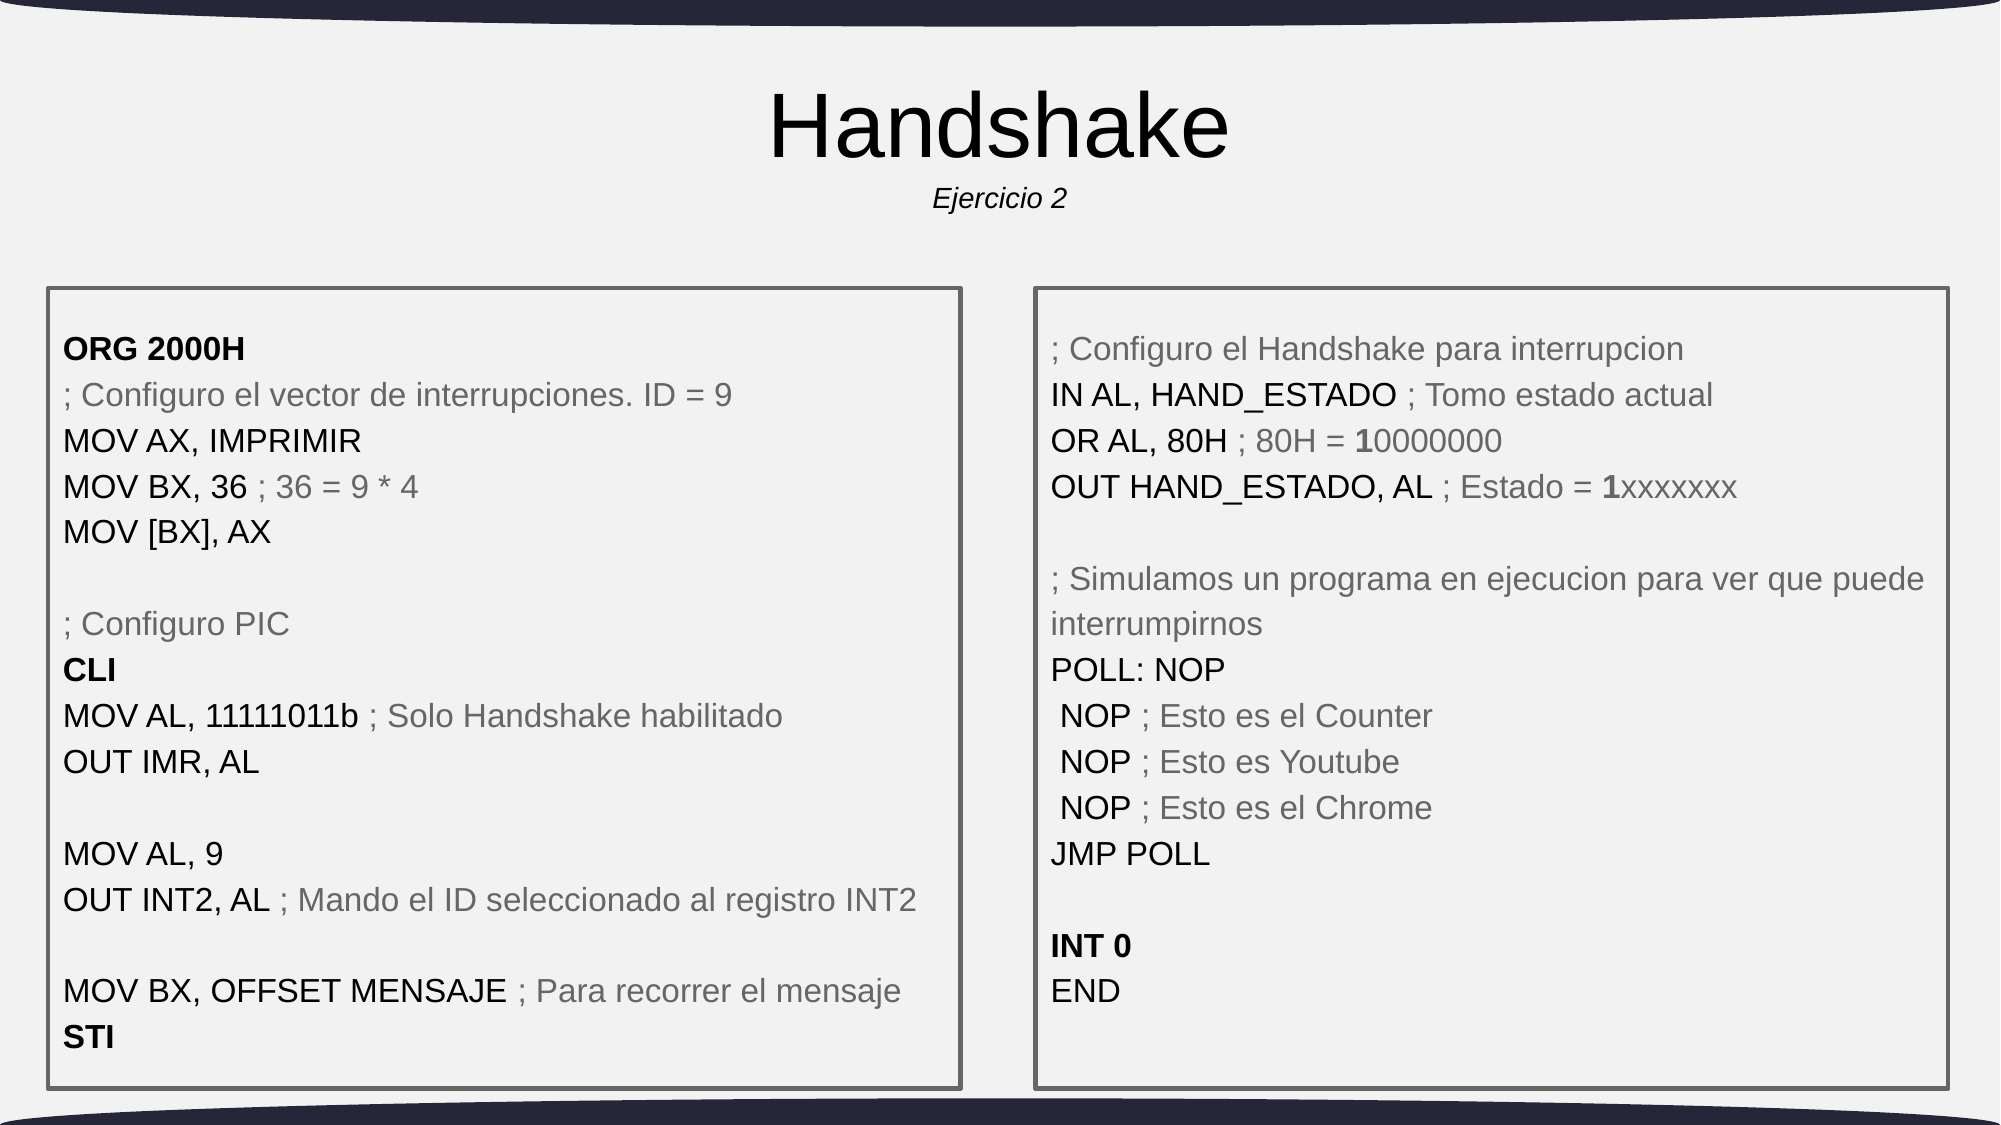

# Handshake
Ejercicio 2

ORG 2000H
; Configuro el vector de interrupciones. ID = 9
MOV AX, IMPRIMIR
MOV BX, 36 ; 36 = 9 * 4
MOV [BX], AX

; Configuro PIC
CLI
MOV AL, 11111011b ; Solo Handshake habilitado
OUT IMR, AL

MOV AL, 9
OUT INT2, AL ; Mando el ID seleccionado al registro INT2

MOV BX, OFFSET MENSAJE ; Para recorrer el mensaje
STI
; Configuro el Handshake para interrupcion
IN AL, HAND_ESTADO ; Tomo estado actual
OR AL, 80H ; 80H = 10000000
OUT HAND_ESTADO, AL ; Estado = 1xxxxxxx

; Simulamos un programa en ejecucion para ver que puede interrumpirnos
POLL: NOP
 NOP ; Esto es el Counter
 NOP ; Esto es Youtube
 NOP ; Esto es el Chrome
JMP POLL

INT 0
END